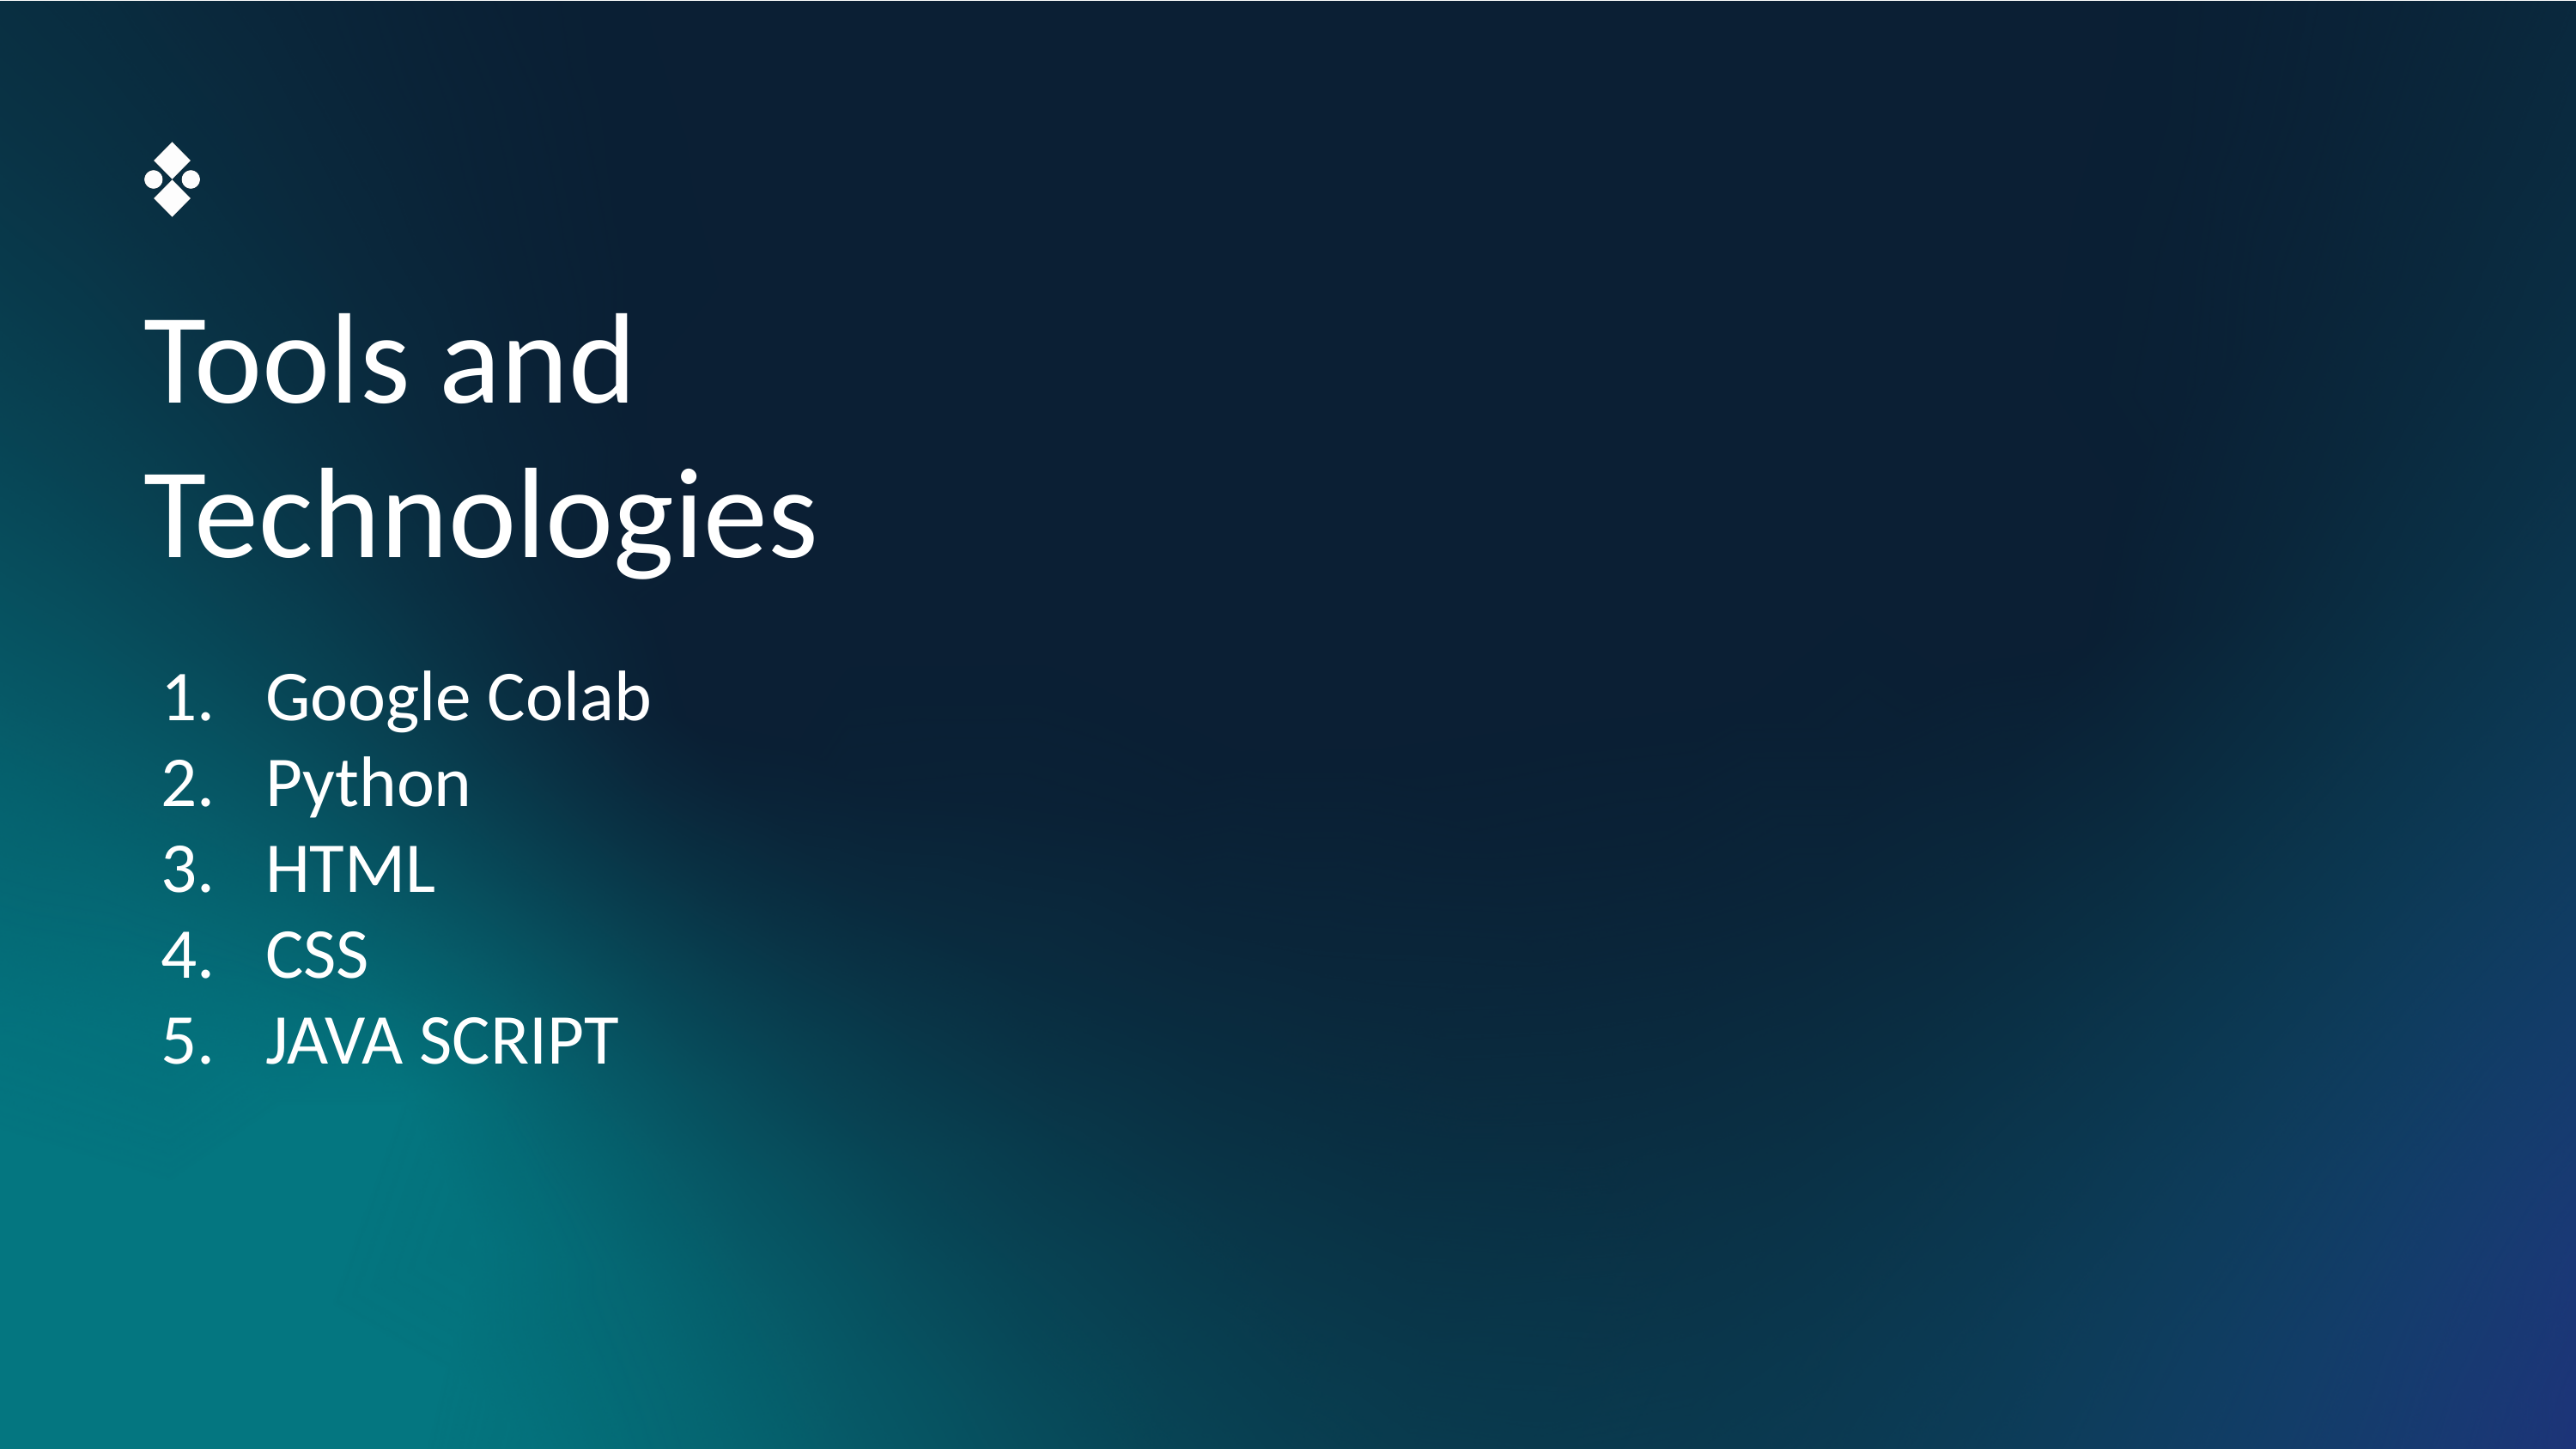

Tools and Technologies
Google Colab
Python
HTML
CSS
JAVA SCRIPT